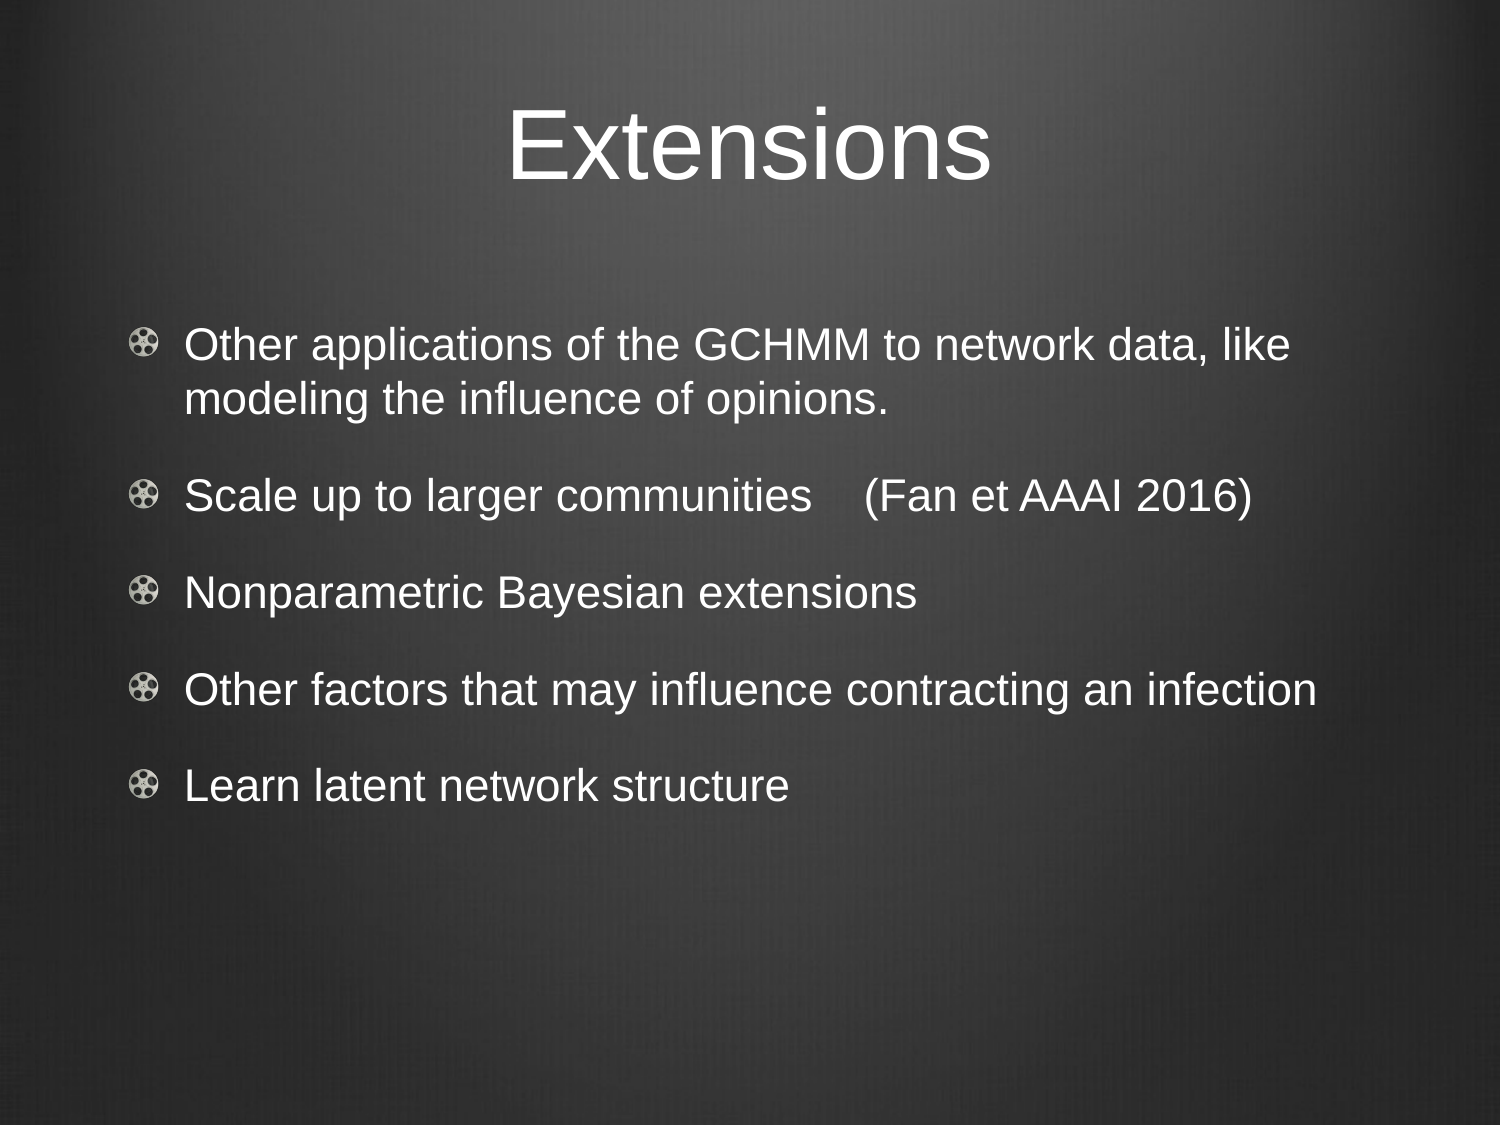

# Extensions
Other applications of the GCHMM to network data, like modeling the influence of opinions.
Scale up to larger communities    (Fan et AAAI 2016)
Nonparametric Bayesian extensions
Other factors that may influence contracting an infection
Learn latent network structure